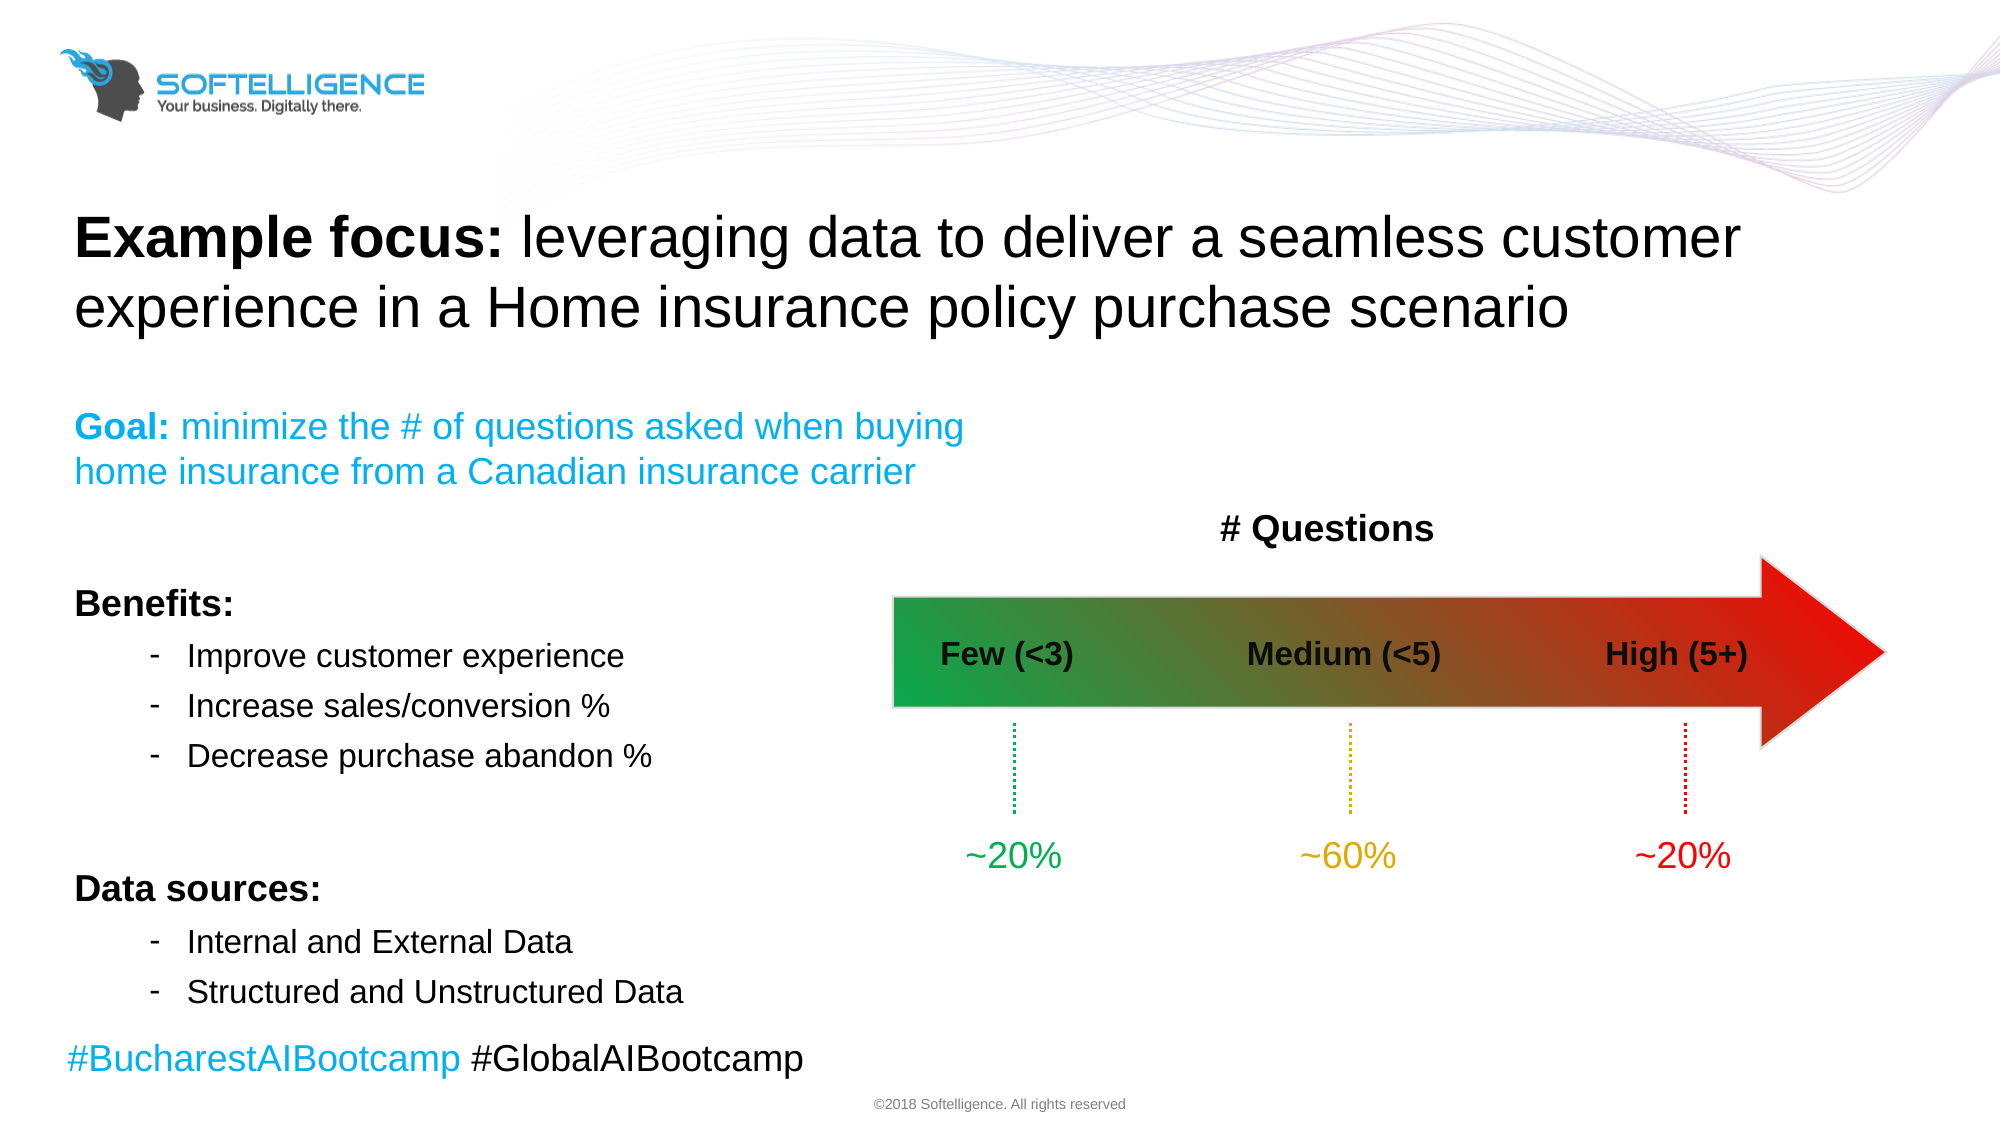

# Example focus: leveraging data to deliver a seamless customer experience in a Home insurance policy purchase scenario
Goal: minimize the # of questions asked when buying home insurance from a Canadian insurance carrier

Benefits:
Improve customer experience
Increase sales/conversion %
Decrease purchase abandon %

Data sources:
Internal and External Data
Structured and Unstructured Data
# Questions

Few (<3)
Medium (<5)
High (5+)
~20%
~60%
~20%
#BucharestAIBootcamp #GlobalAIBootcamp
©2018 Softelligence. All rights reserved